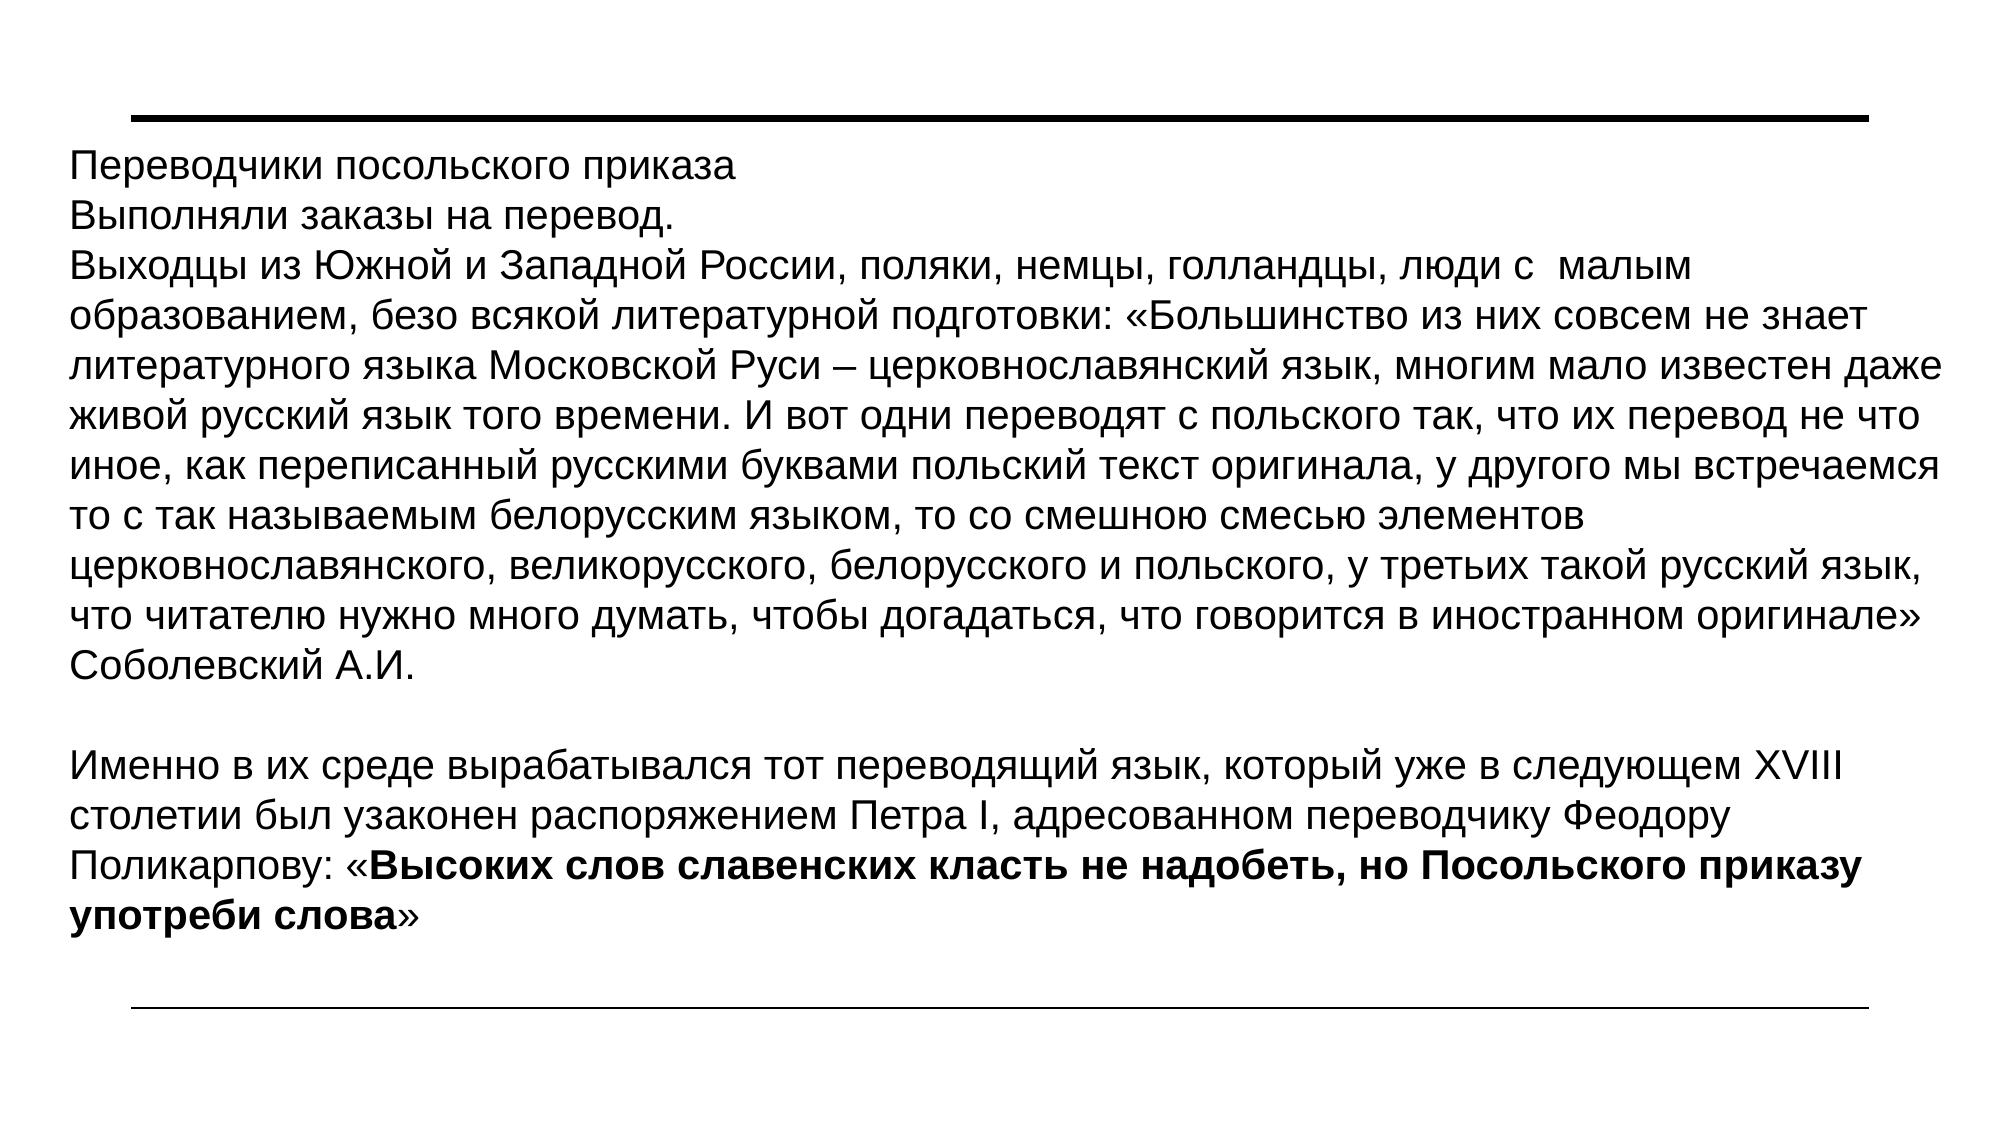

Переводчики посольского приказа
Выполняли заказы на перевод.
Выходцы из Южной и Западной России, поляки, немцы, голландцы, люди с  малым образованием, безо всякой литературной подготовки: «Большинство из них совсем не знает литературного языка Московской Руси – церковнославянский язык, многим мало известен даже живой русский язык того времени. И вот одни переводят с польского так, что их перевод не что иное, как переписанный русскими буквами польский текст оригинала, у другого мы встречаемся то с так называемым белорусским языком, то со смешною смесью элементов церковнославянского, великорусского, белорусского и польского, у третьих такой русский язык, что читателю нужно много думать, чтобы догадаться, что говорится в иностранном оригинале» Соболевский А.И.

Именно в их среде вырабатывался тот переводящий язык, который уже в следующем XVIII столетии был узаконен распоряжением Петра I, адресованном переводчику Феодору Поликарпову: «Высоких слов славенских класть не надобеть, но Посольского приказу употреби слова»